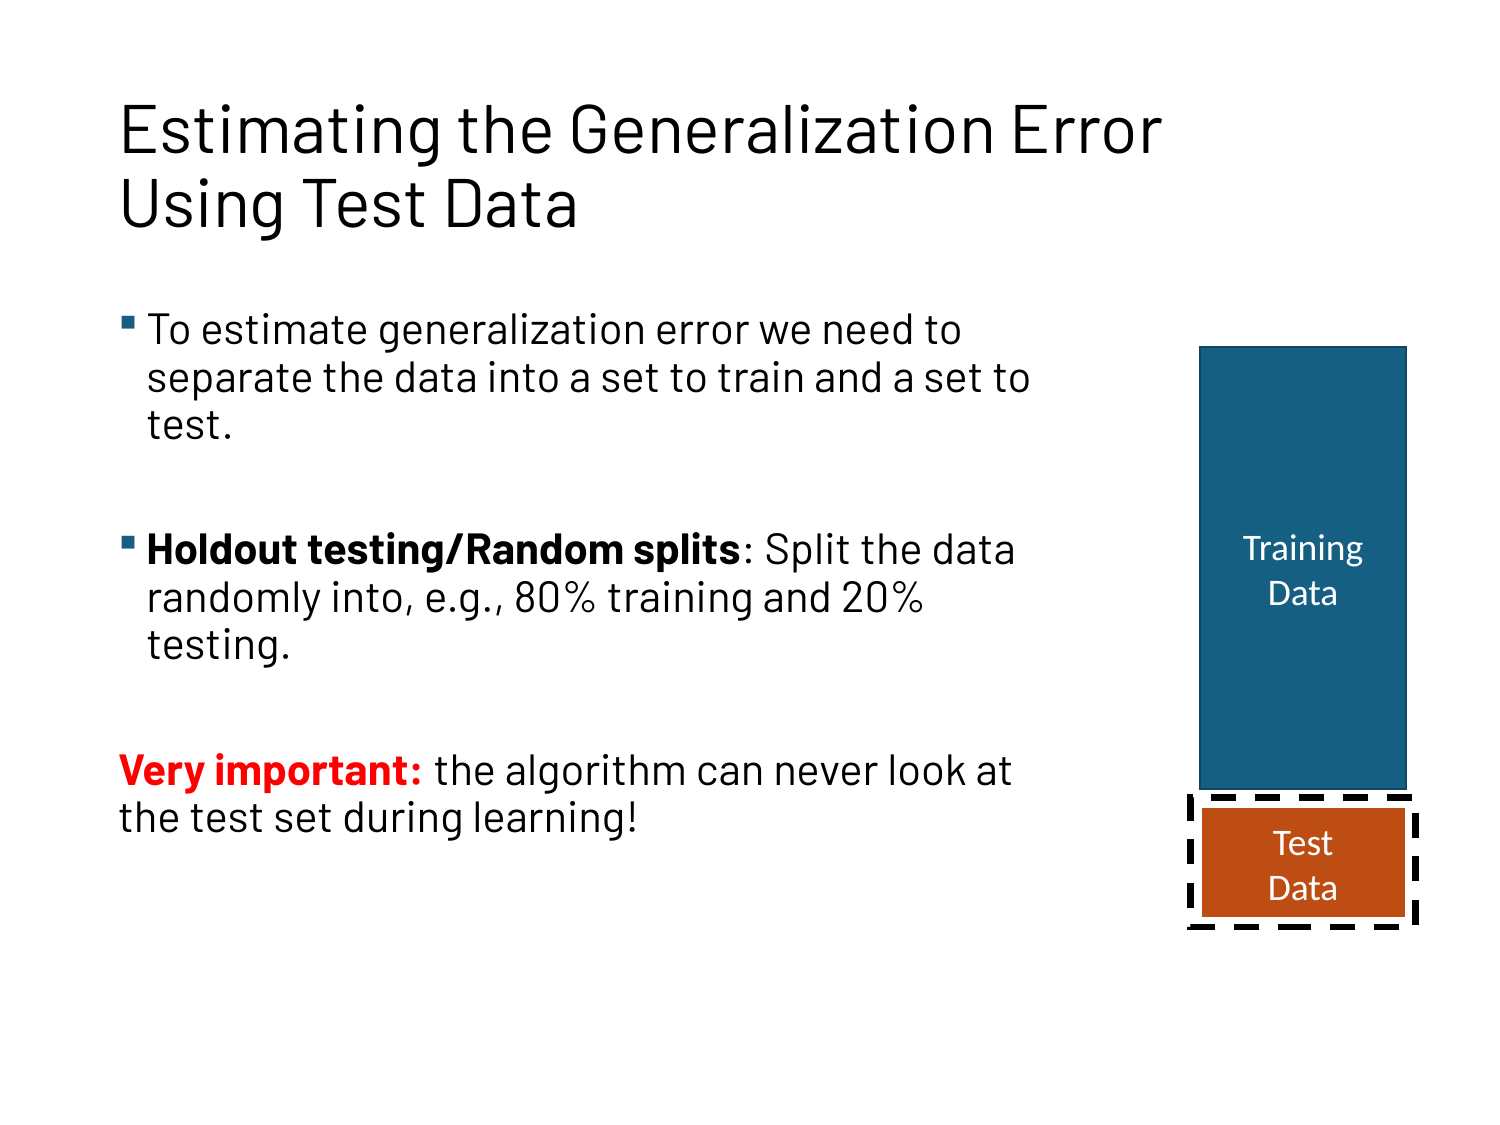

# Estimating the Generalization Error Using Test Data
To estimate generalization error we need to separate the data into a set to train and a set to test.

Holdout testing/Random splits: Split the data randomly into, e.g., 80% training and 20% testing.

Very important: the algorithm can never look at the test set during learning!
Training
Data

Test
Data